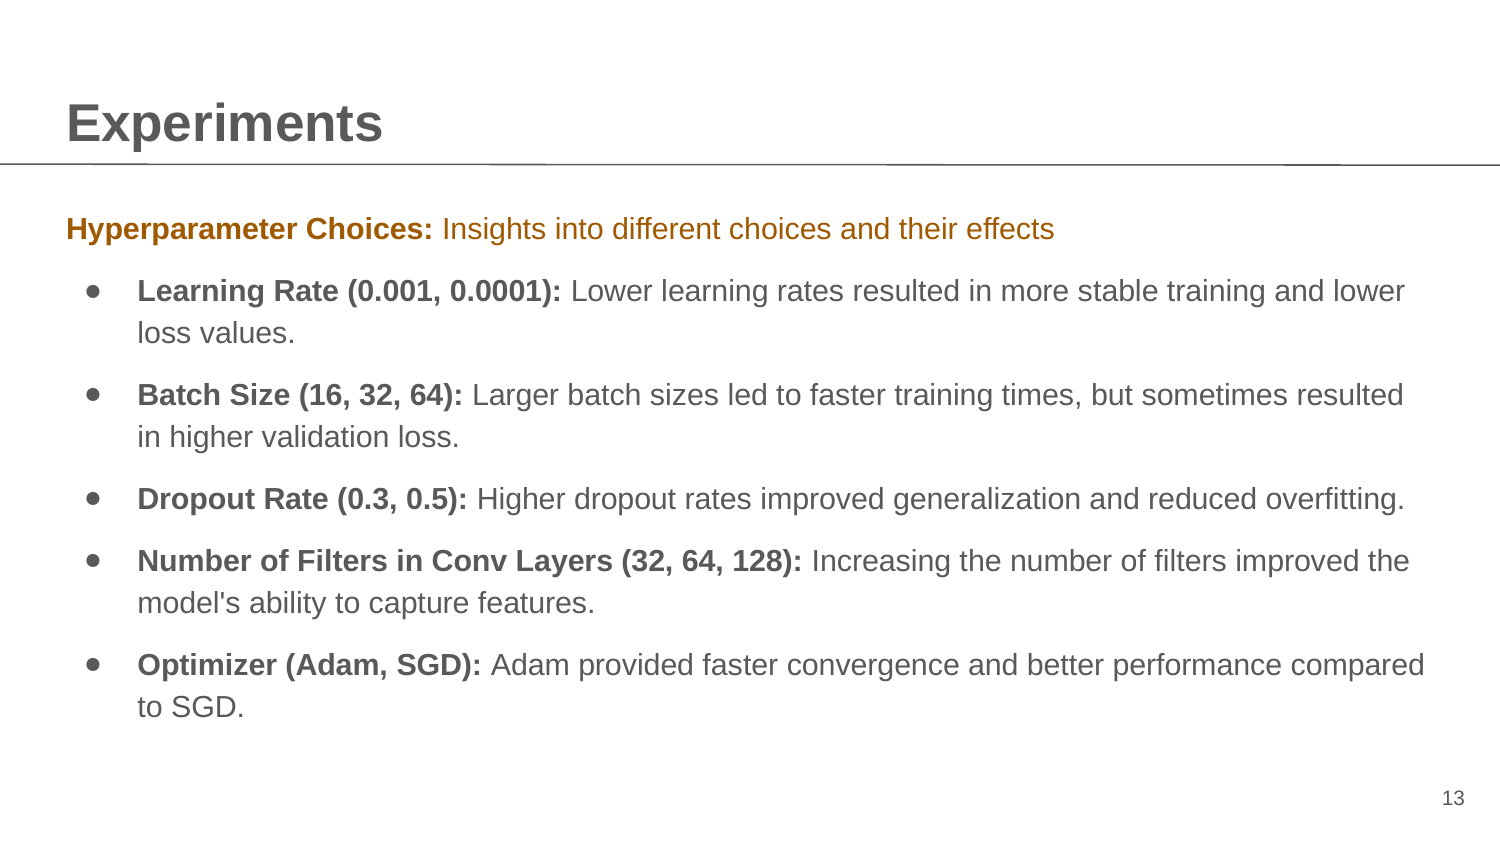

# Experiments
Hyperparameter Choices: Insights into different choices and their effects
Learning Rate (0.001, 0.0001): Lower learning rates resulted in more stable training and lower loss values.
Batch Size (16, 32, 64): Larger batch sizes led to faster training times, but sometimes resulted in higher validation loss.
Dropout Rate (0.3, 0.5): Higher dropout rates improved generalization and reduced overfitting.
Number of Filters in Conv Layers (32, 64, 128): Increasing the number of filters improved the model's ability to capture features.
Optimizer (Adam, SGD): Adam provided faster convergence and better performance compared to SGD.

13